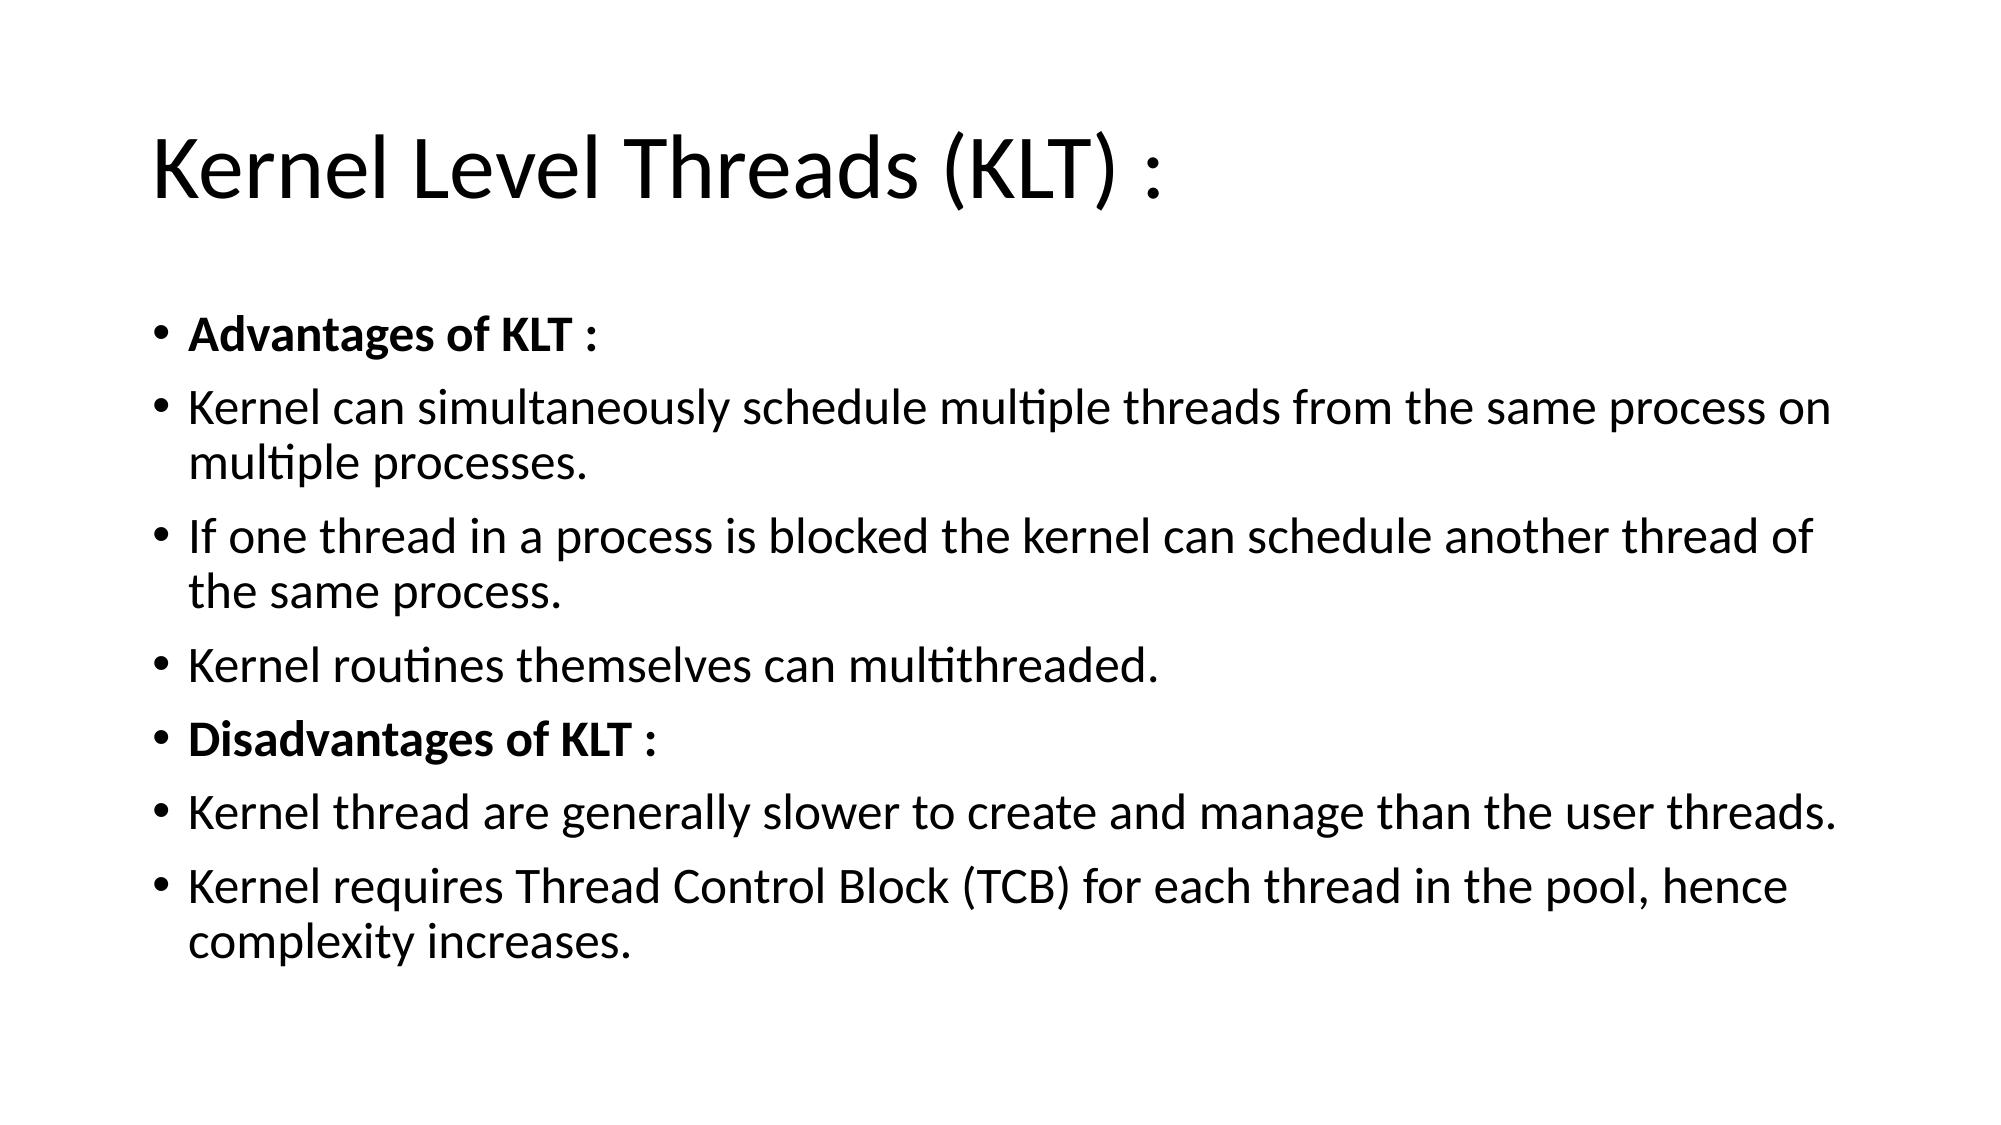

# Kernel Level Threads (KLT) :
Advantages of KLT :
Kernel can simultaneously schedule multiple threads from the same process on multiple processes.
If one thread in a process is blocked the kernel can schedule another thread of the same process.
Kernel routines themselves can multithreaded.
Disadvantages of KLT :
Kernel thread are generally slower to create and manage than the user threads.
Kernel requires Thread Control Block (TCB) for each thread in the pool, hence complexity increases.